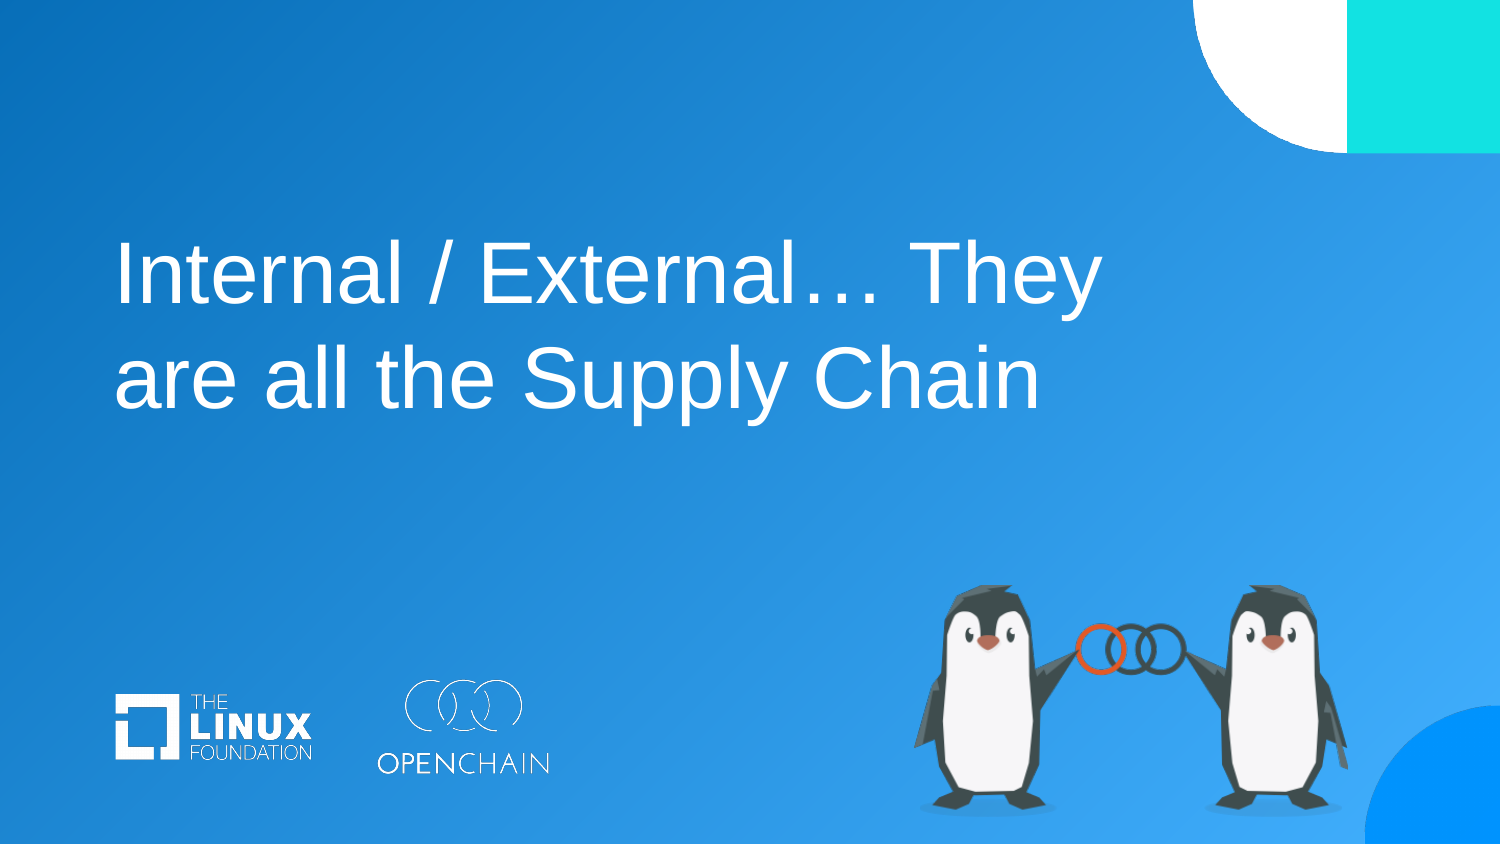

# Internal / External… They are all the Supply Chain